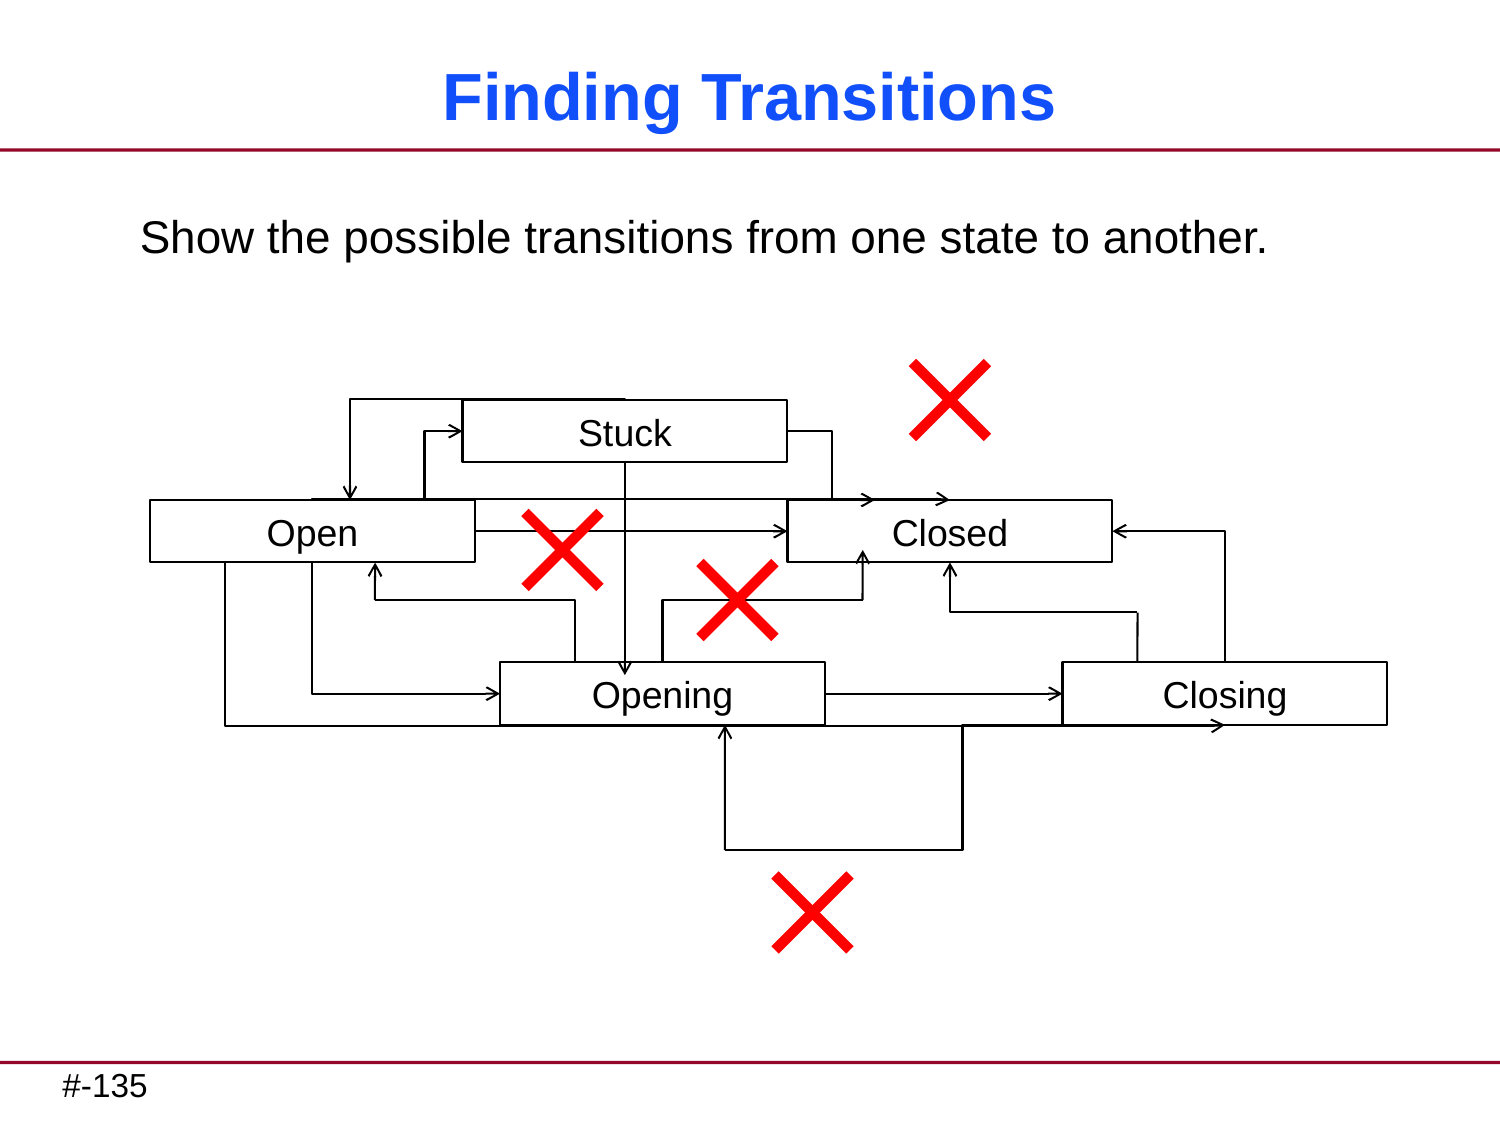

# Finding Transitions
Show the possible transitions from one state to another.

Stuck
Open
Closed
Opening
Closing